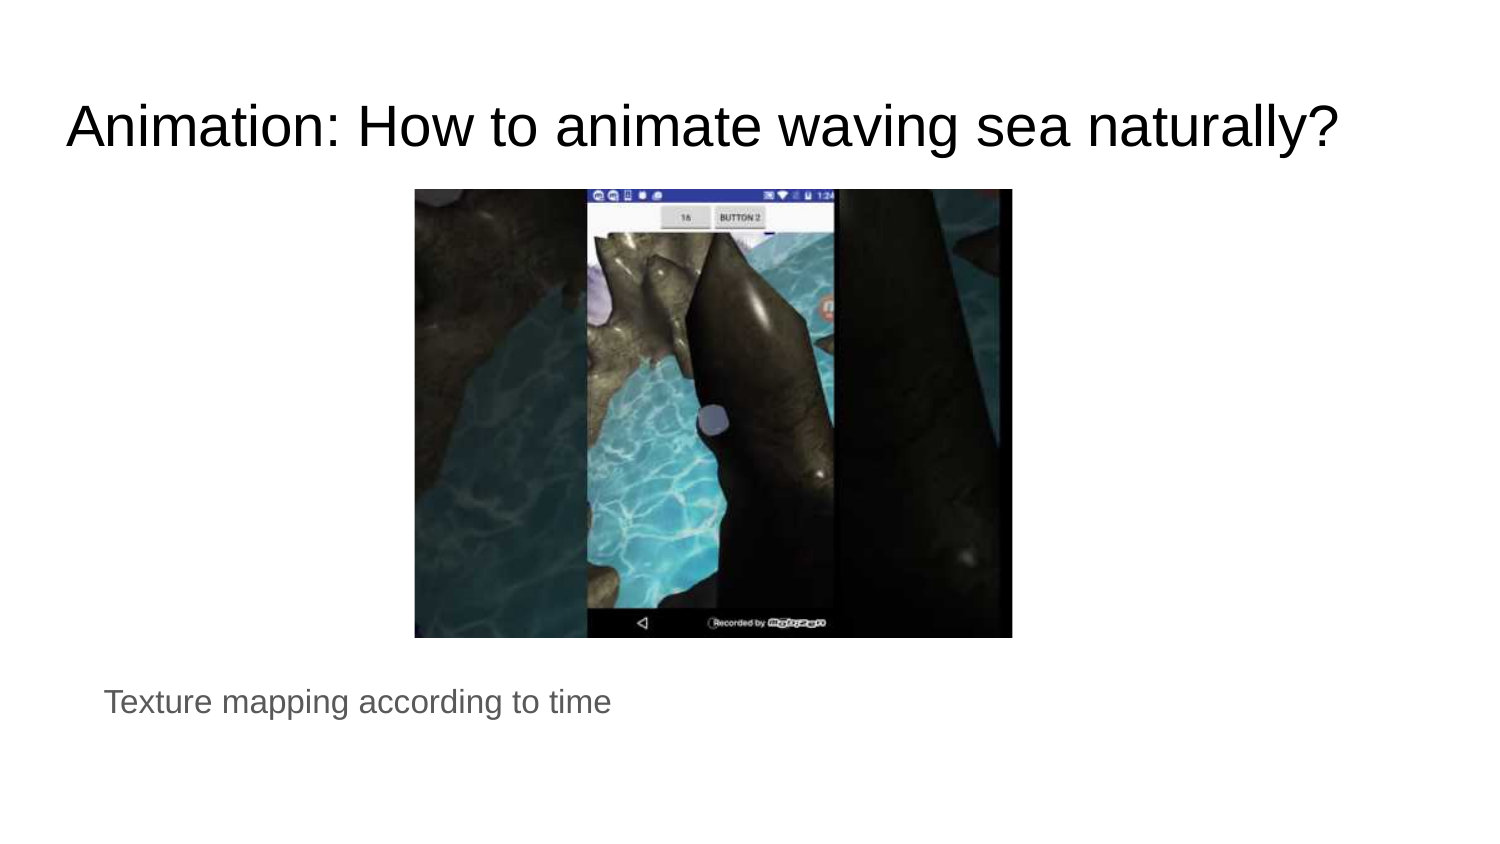

# Animation: How to animate waving sea naturally?

Texture mapping according to time